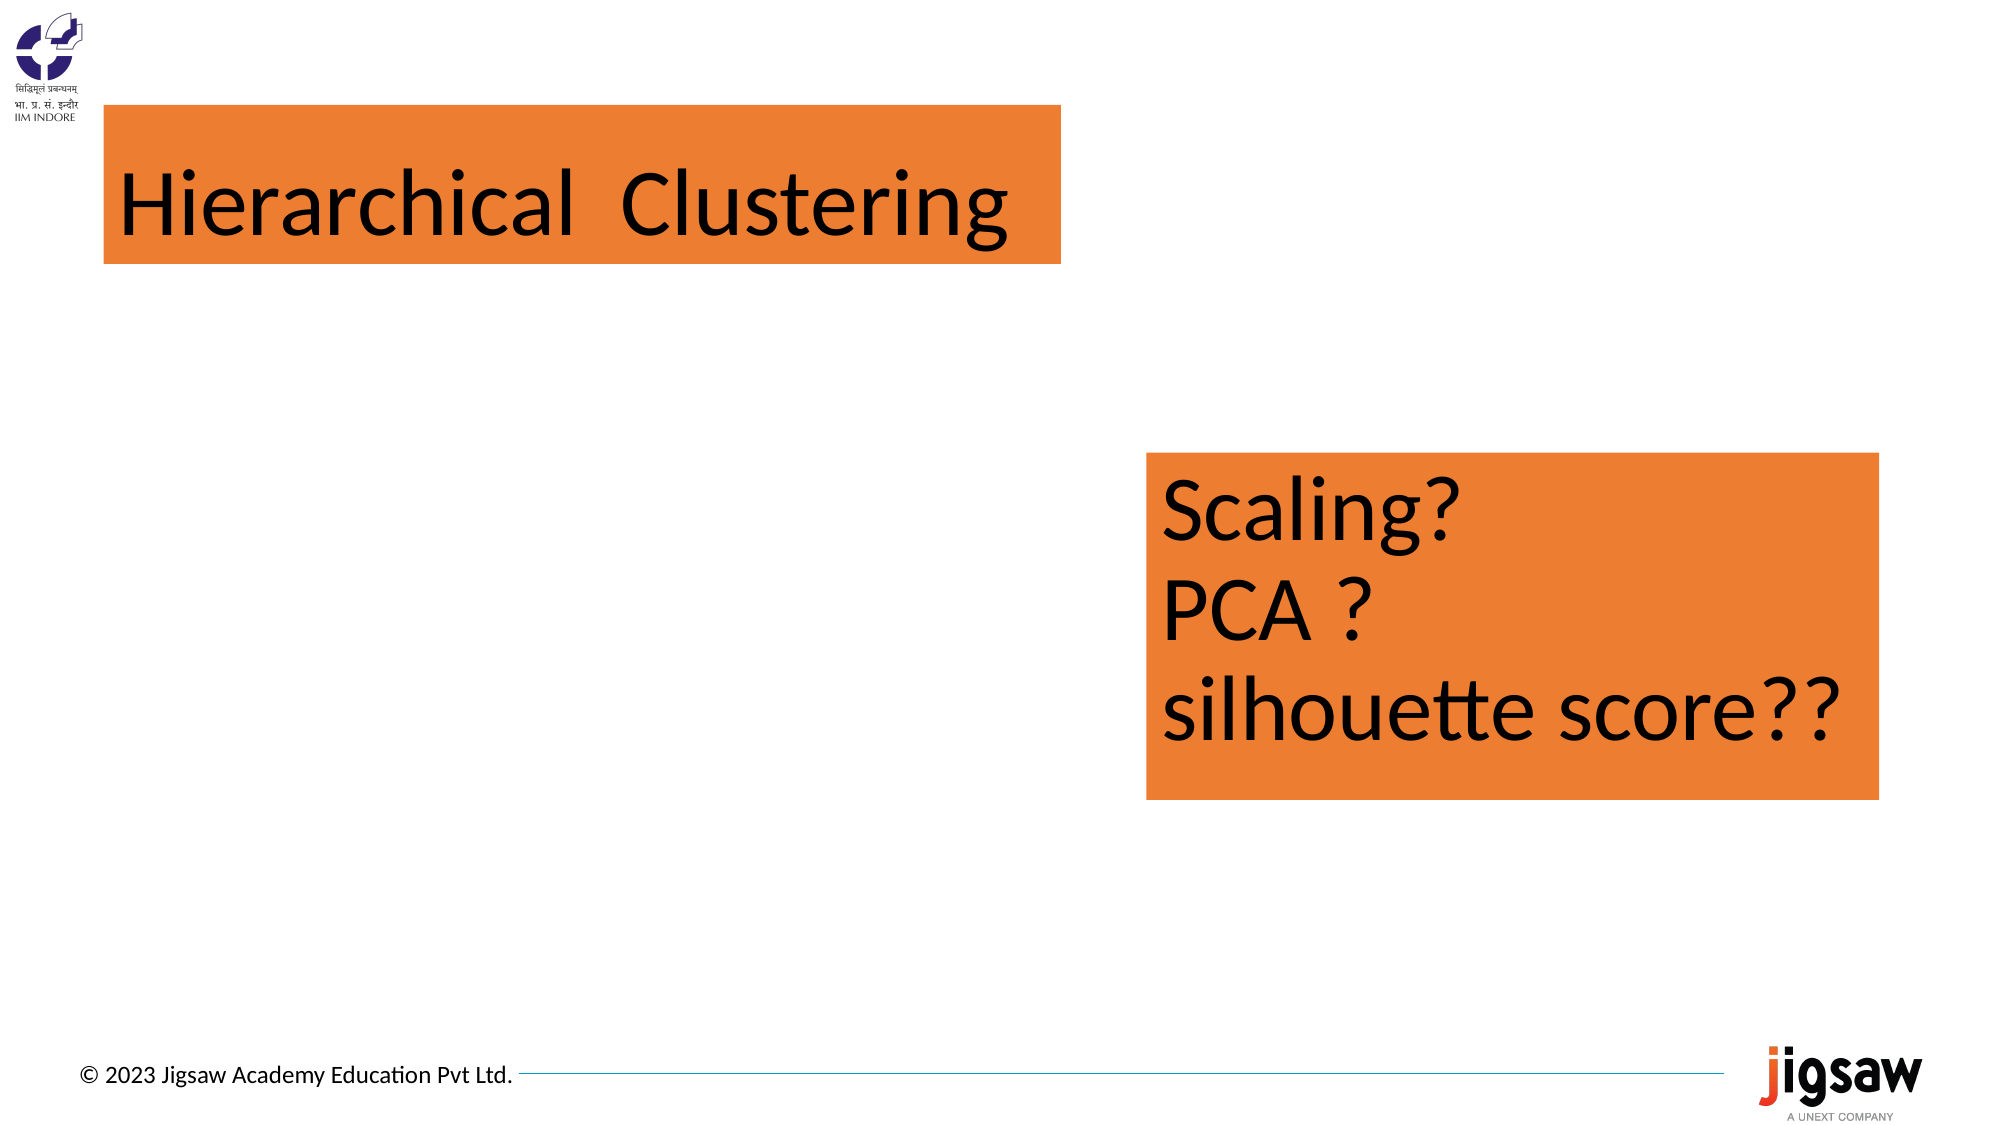

# Hierarchical  Clustering
Scaling?
PCA ?
silhouette score??